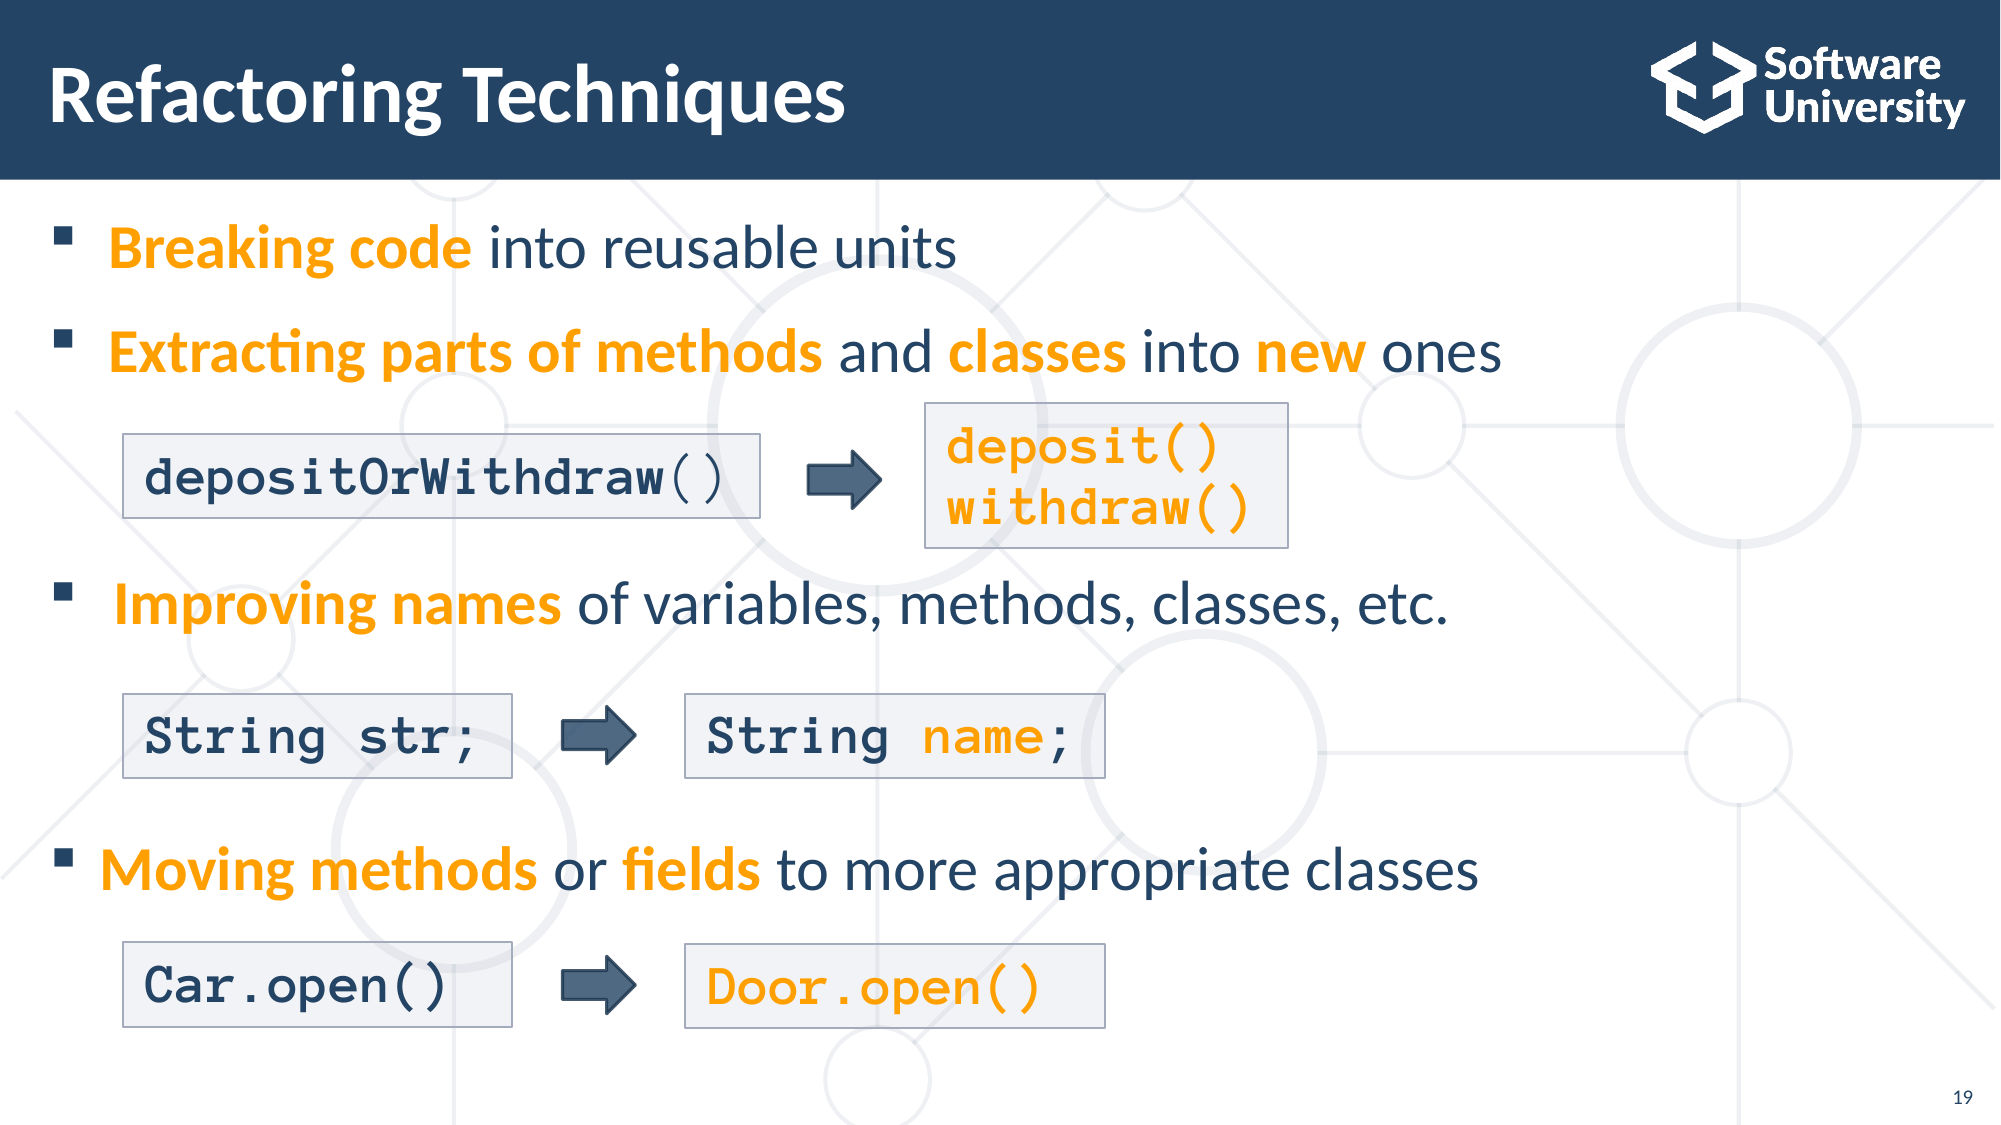

# Refactoring Techniques
Breaking code into reusable units
Extracting parts of methods and classes into new ones
deposit()
withdraw()
depositOrWithdraw()

 Improving names of variables, methods, classes, etc.
String str;
String name;

Moving methods or fields to more appropriate classes
Car.open()
Door.open()

19